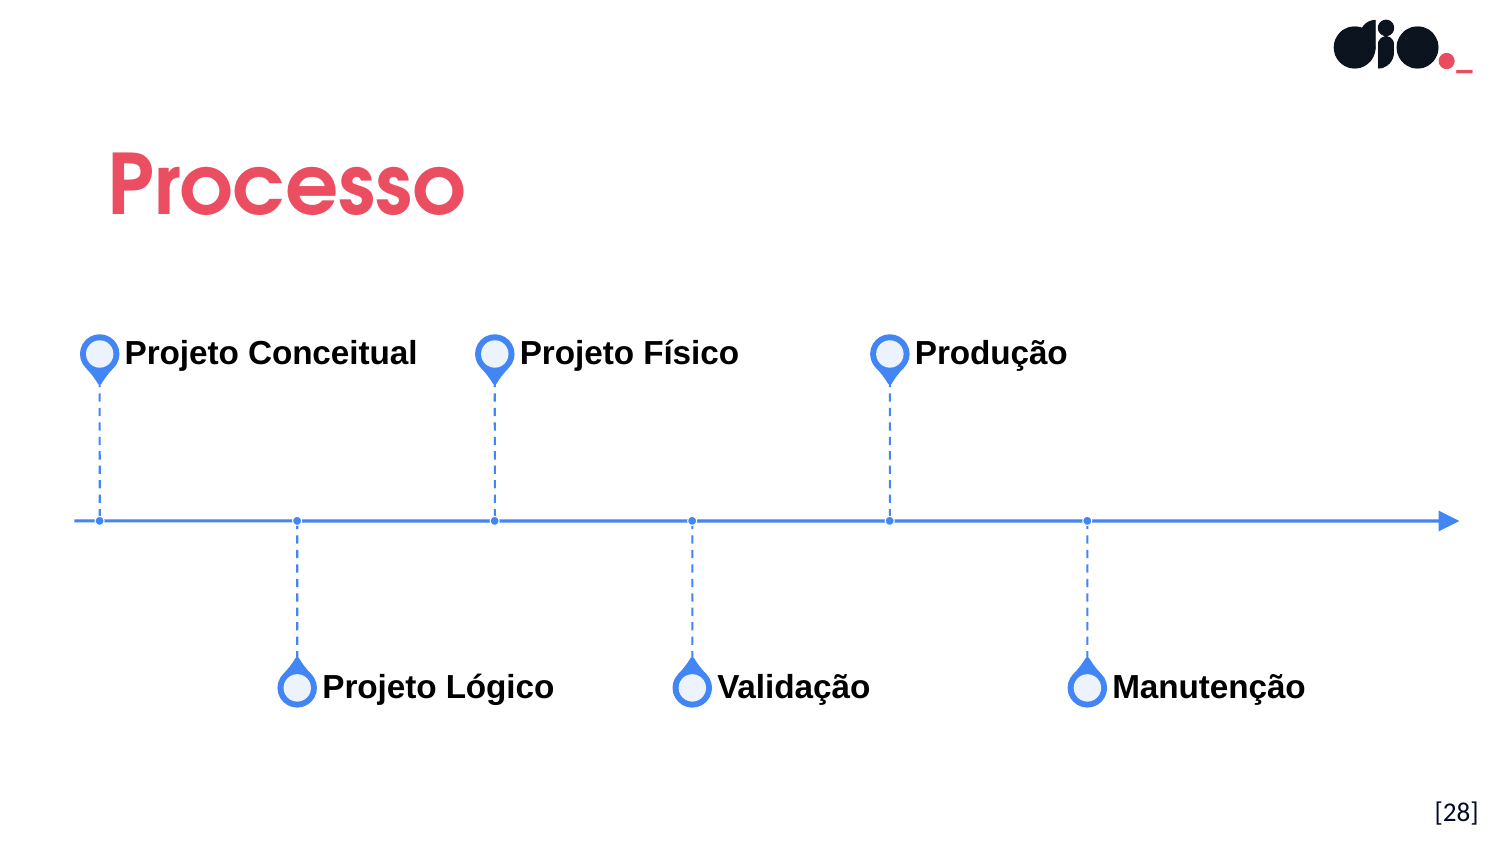

Processo
Projeto Conceitual
Projeto Lógico
Projeto Físico
Validação
Produção
Manutenção
[28]